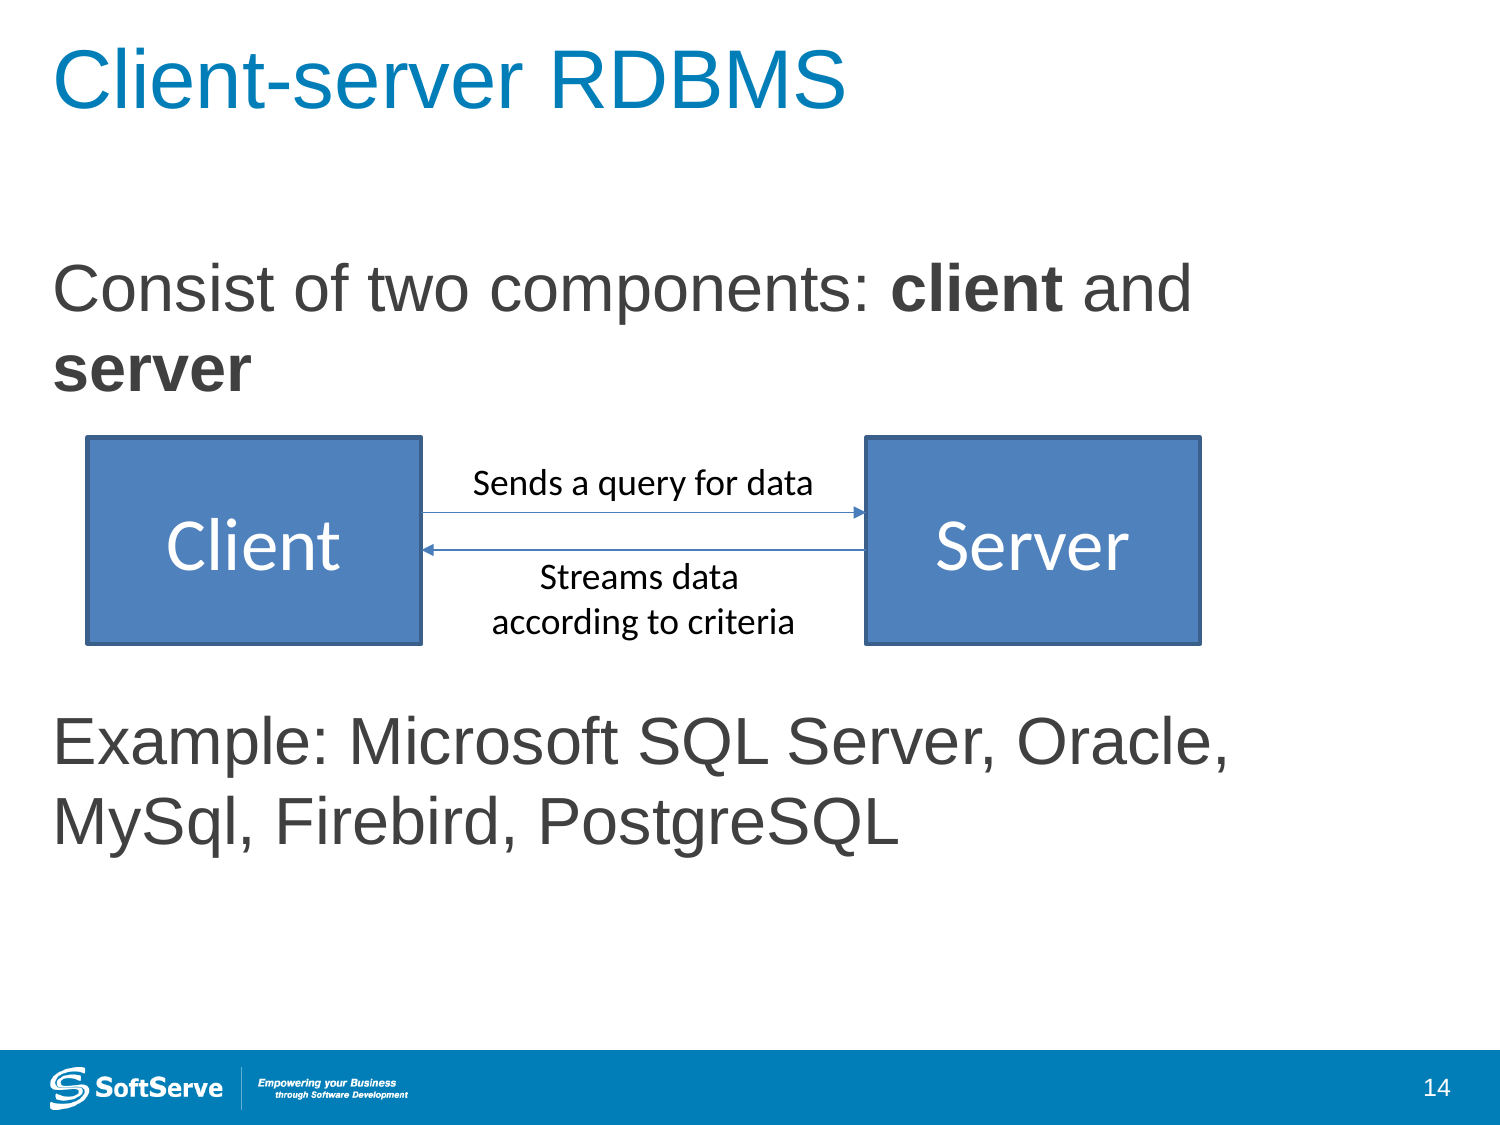

# Client-server RDBMS
Consist of two components: client and server

Example: Microsoft SQL Server, Oracle, MySql, Firebird, PostgreSQL

Client
Server
Sends a query for data

Streams data
according to criteria
14